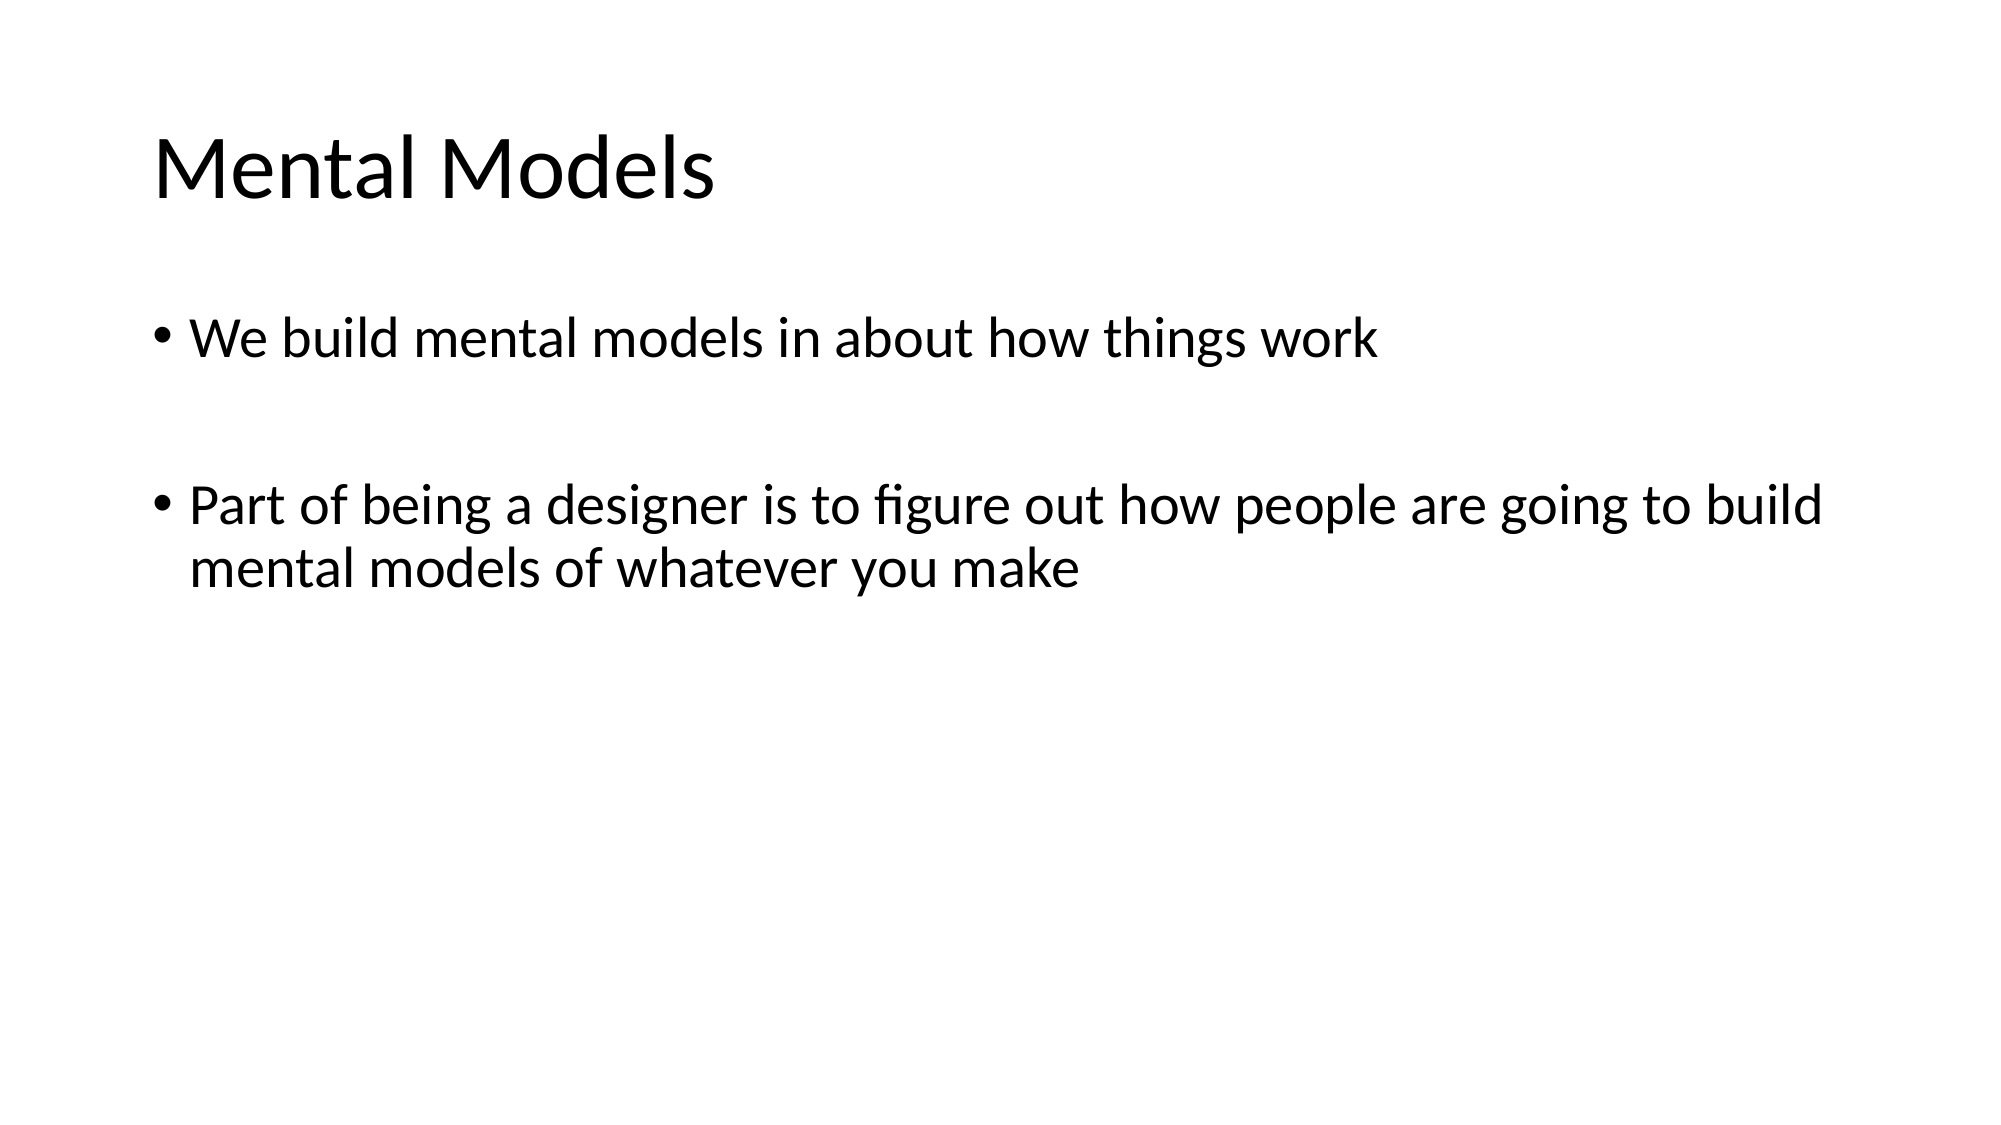

# Mental Models
We build mental models in about how things work

Part of being a designer is to figure out how people are going to build mental models of whatever you make